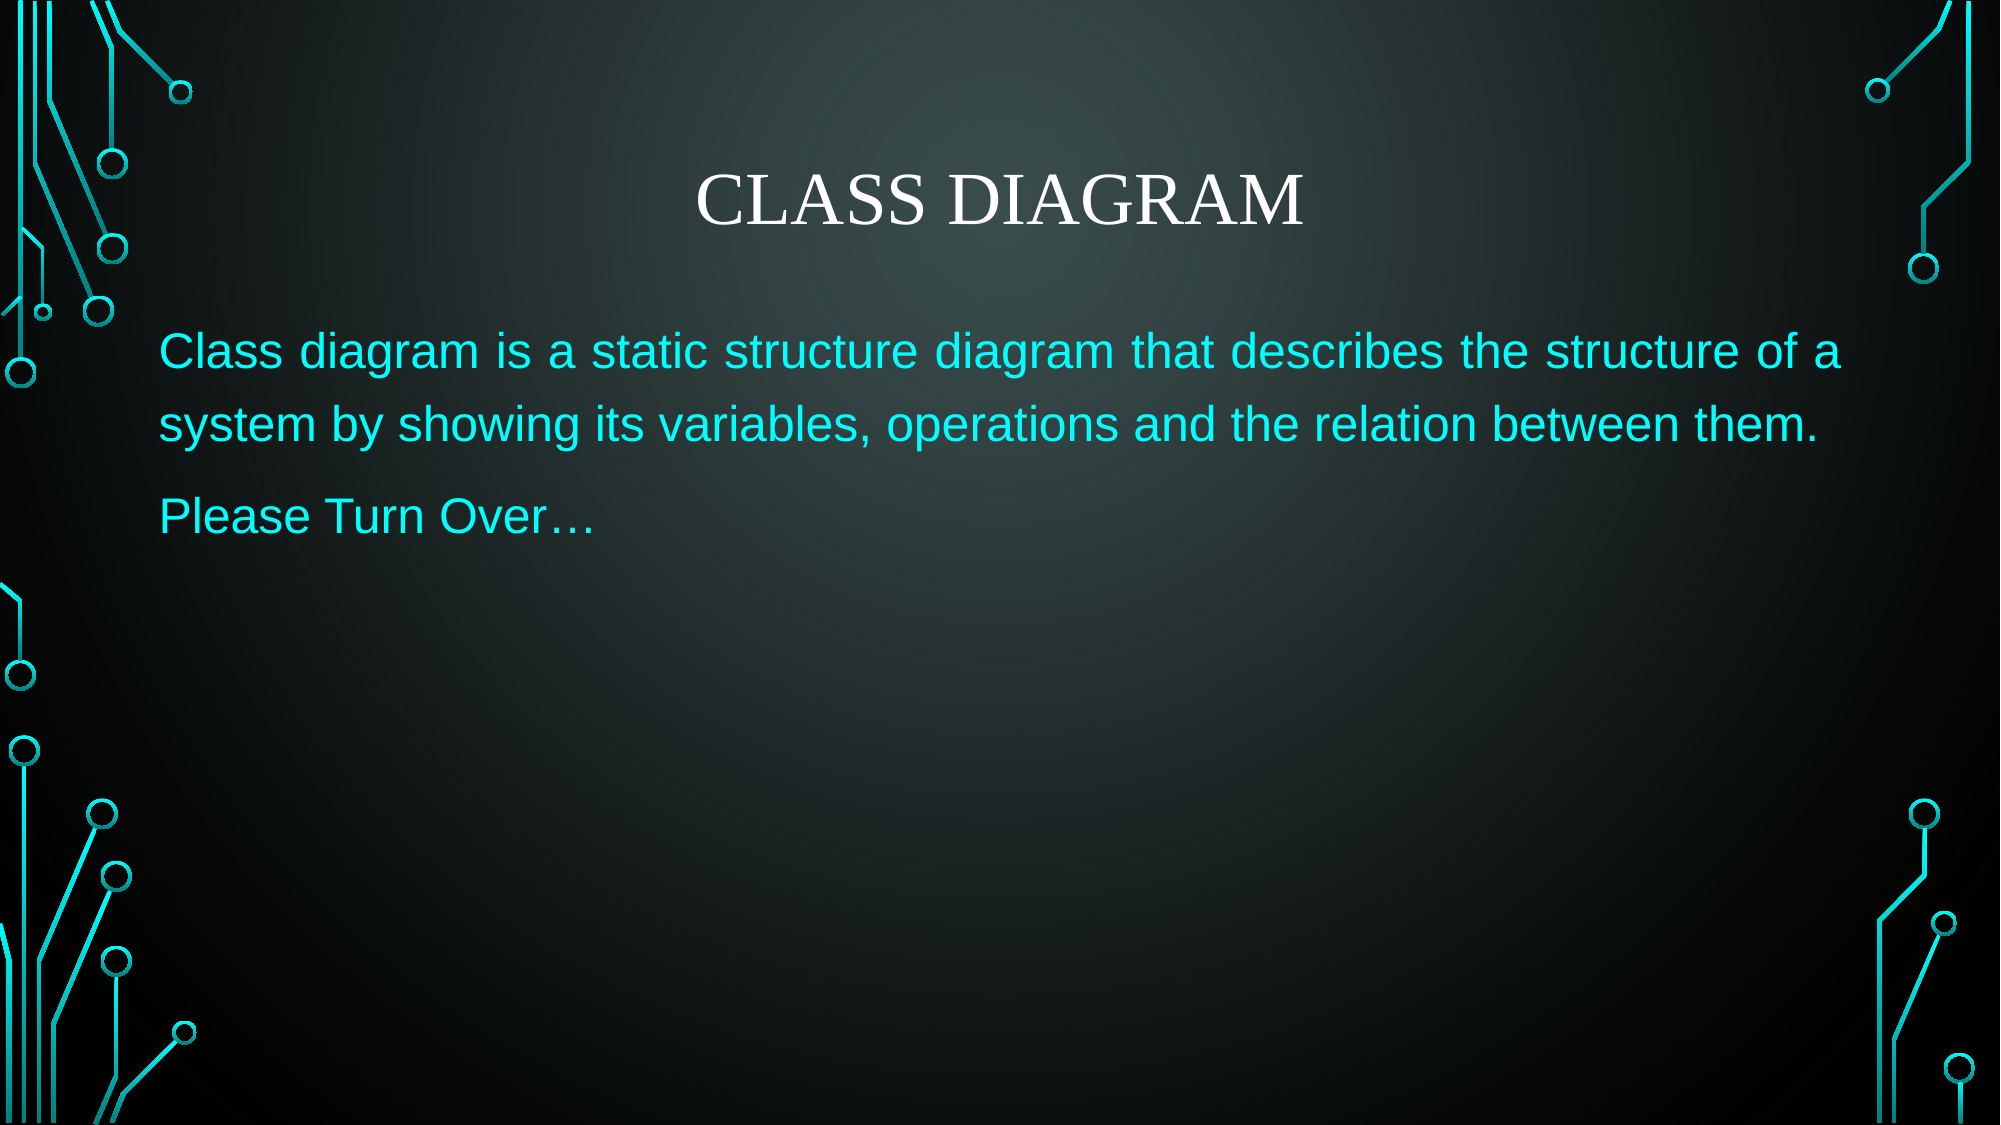

# Class Diagram
Class diagram is a static structure diagram that describes the structure of a system by showing its variables, operations and the relation between them.
Please Turn Over…